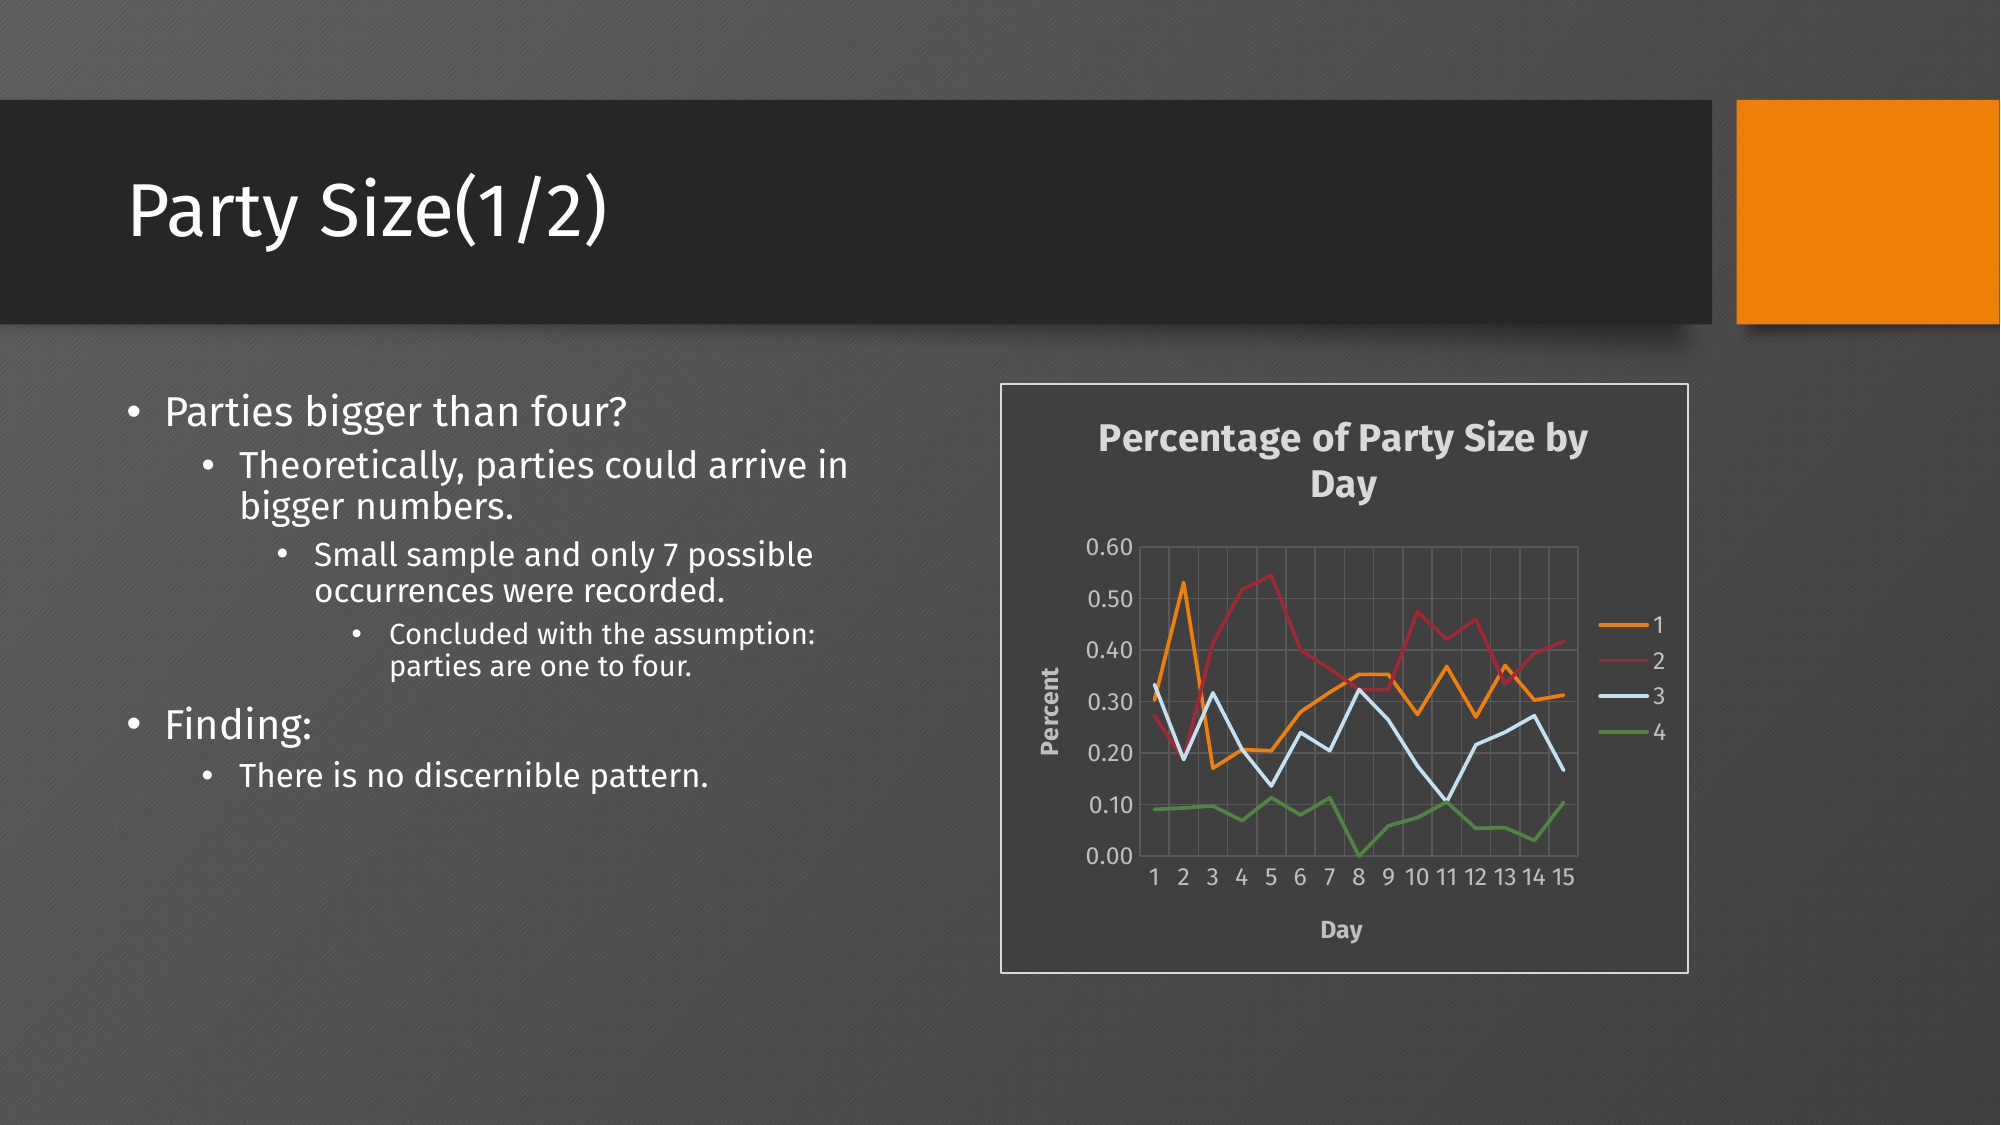

# Party Size(1/2)

### Chart: Percentage of Party Size by Day

| Category | 1 | 2 | 3 | 4 |
|---|---|---|---|---|
| 1 | 0.30303030303030304 | 0.2727272727272727 | 0.3333333333333333 | 0.09090909090909091 |
| 2 | 0.53125 | 0.1875 | 0.1875 | 0.09375 |
| 3 | 0.17073170731707318 | 0.4146341463414634 | 0.3170731707317073 | 0.0975609756097561 |
| 4 | 0.20689655172413793 | 0.5172413793103449 | 0.20689655172413793 | 0.06896551724137931 |
| 5 | 0.20454545454545456 | 0.5454545454545454 | 0.13636363636363635 | 0.11363636363636363 |
| 6 | 0.28 | 0.4 | 0.24 | 0.08 |
| 7 | 0.3181818181818182 | 0.36363636363636365 | 0.20454545454545456 | 0.11363636363636363 |
| 8 | 0.35294117647058826 | 0.3235294117647059 | 0.3235294117647059 | 0.0 |
| 9 | 0.35294117647058826 | 0.3235294117647059 | 0.2647058823529412 | 0.058823529411764705 |
| 10 | 0.275 | 0.475 | 0.175 | 0.075 |
| 11 | 0.3684210526315789 | 0.42105263157894735 | 0.10526315789473684 | 0.10526315789473684 |
| 12 | 0.2702702702702703 | 0.4594594594594595 | 0.21621621621621623 | 0.05405405405405406 |
| 13 | 0.37037037037037035 | 0.3333333333333333 | 0.24074074074074073 | 0.05555555555555555 |
| 14 | 0.30303030303030304 | 0.3939393939393939 | 0.2727272727272727 | 0.030303030303030304 |
| 15 | 0.3125 | 0.4166666666666667 | 0.16666666666666666 | 0.10416666666666667 |
Parties bigger than four?
Theoretically, parties could arrive in bigger numbers.
Small sample and only 7 possible occurrences were recorded.
Concluded with the assumption: parties are one to four.
Finding:
There is no discernible pattern.